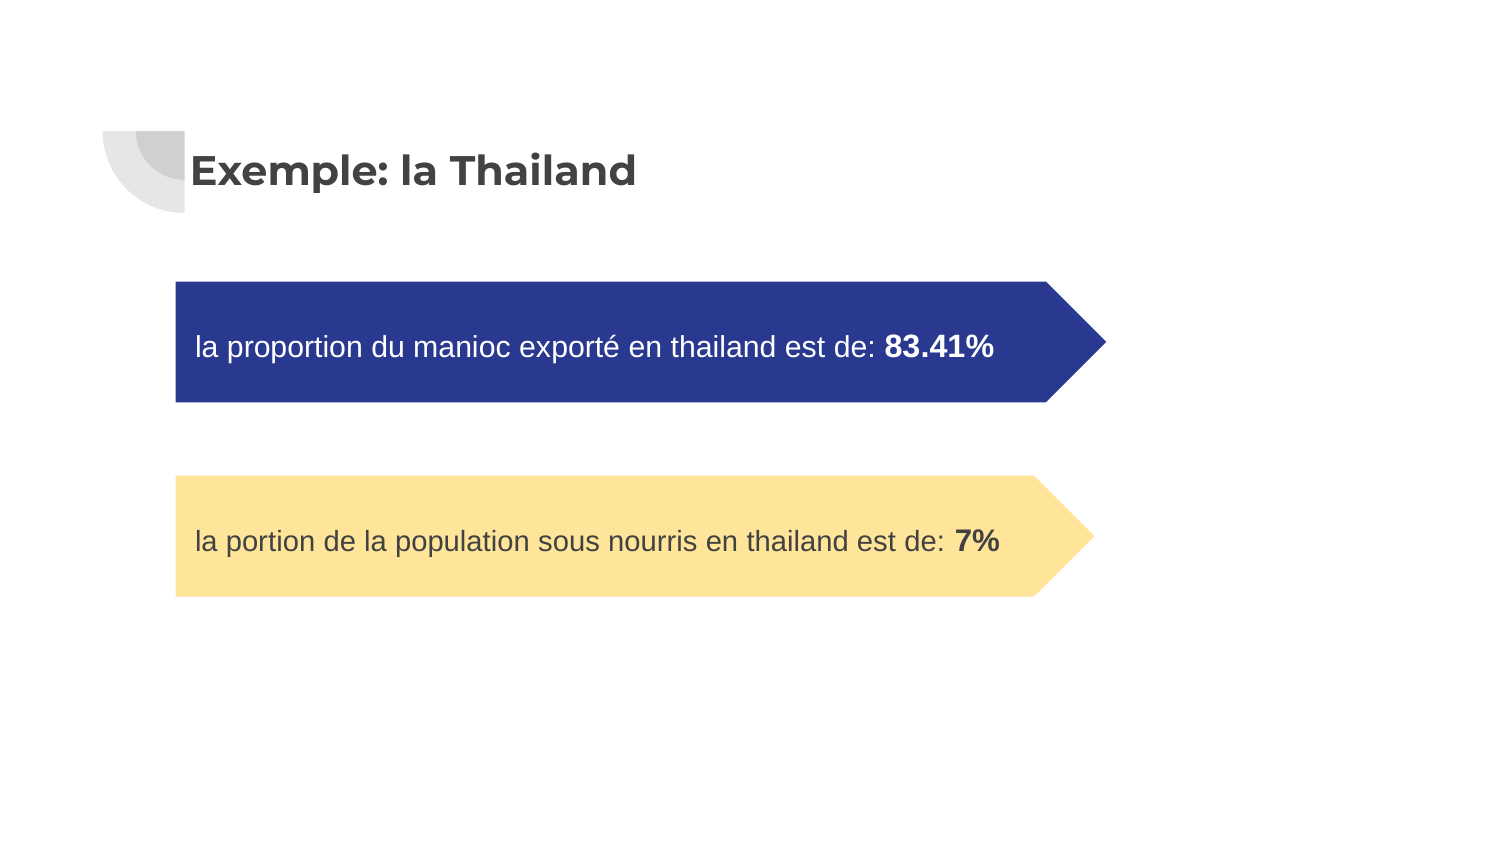

# Exemple: la Thailand
la proportion du manioc exporté en thailand est de: 83.41%

la portion de la population sous nourris en thailand est de: 7%